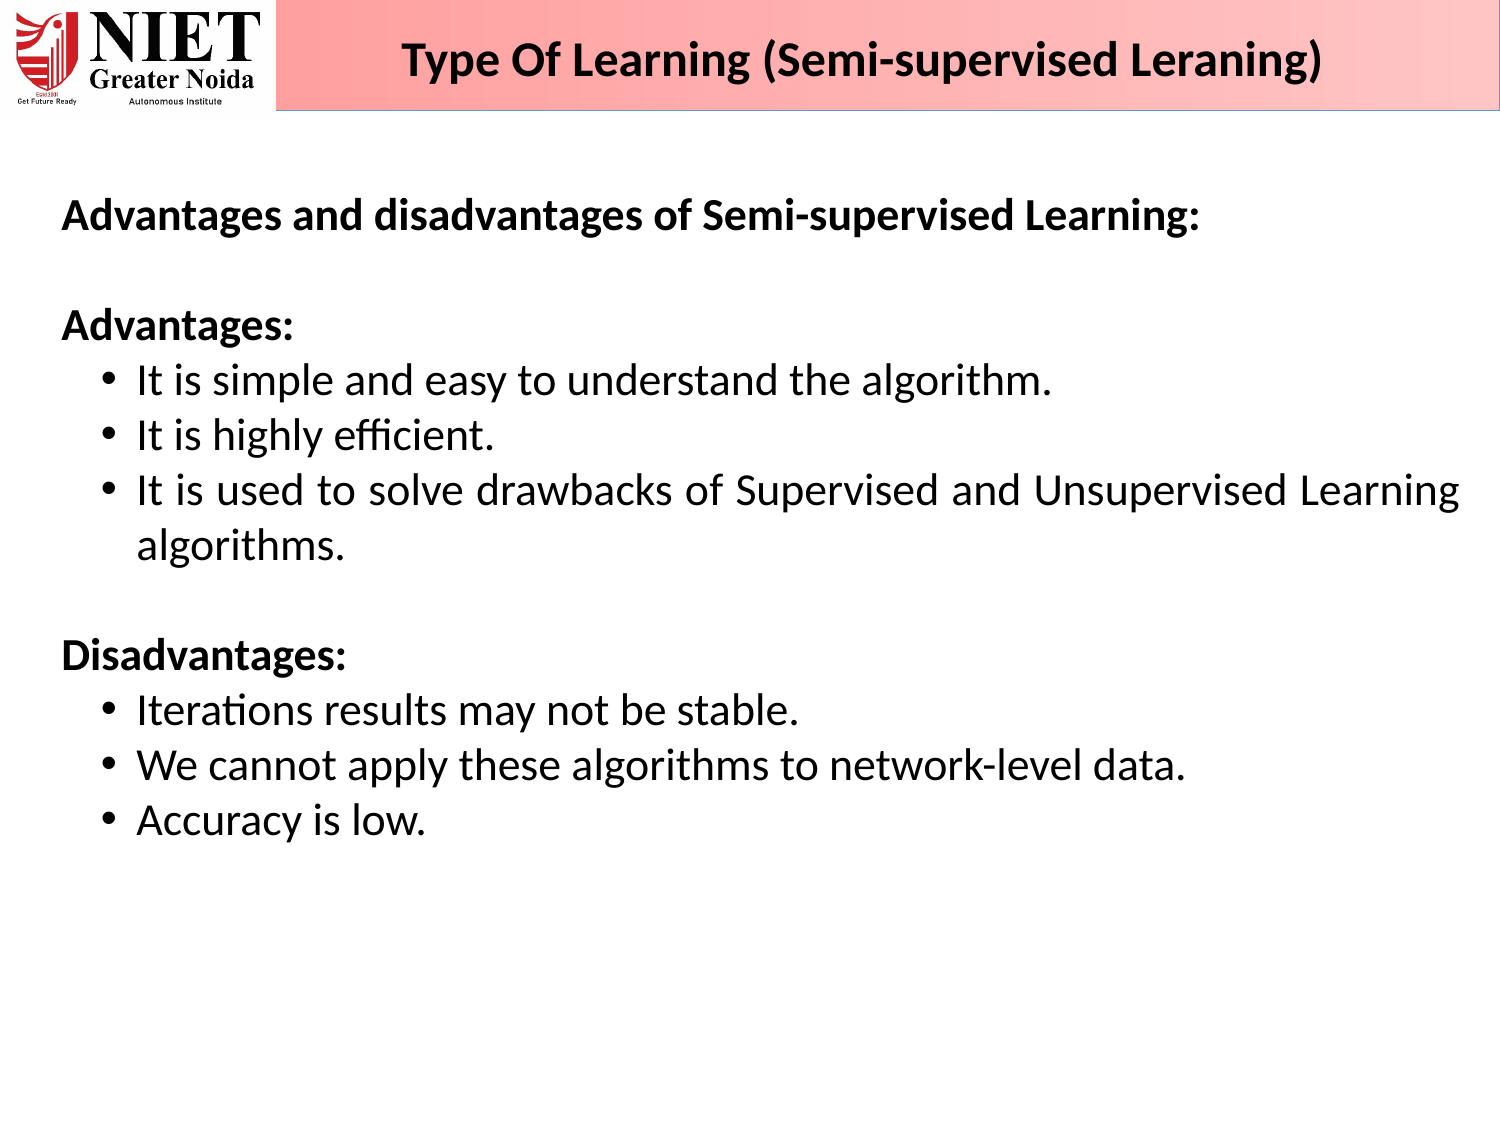

Type Of Learning (Semi-supervised Leraning)
Advantages and disadvantages of Semi-supervised Learning:

Advantages:
It is simple and easy to understand the algorithm.
It is highly efficient.
It is used to solve drawbacks of Supervised and Unsupervised Learning algorithms.

Disadvantages:
Iterations results may not be stable.
We cannot apply these algorithms to network-level data.
Accuracy is low.